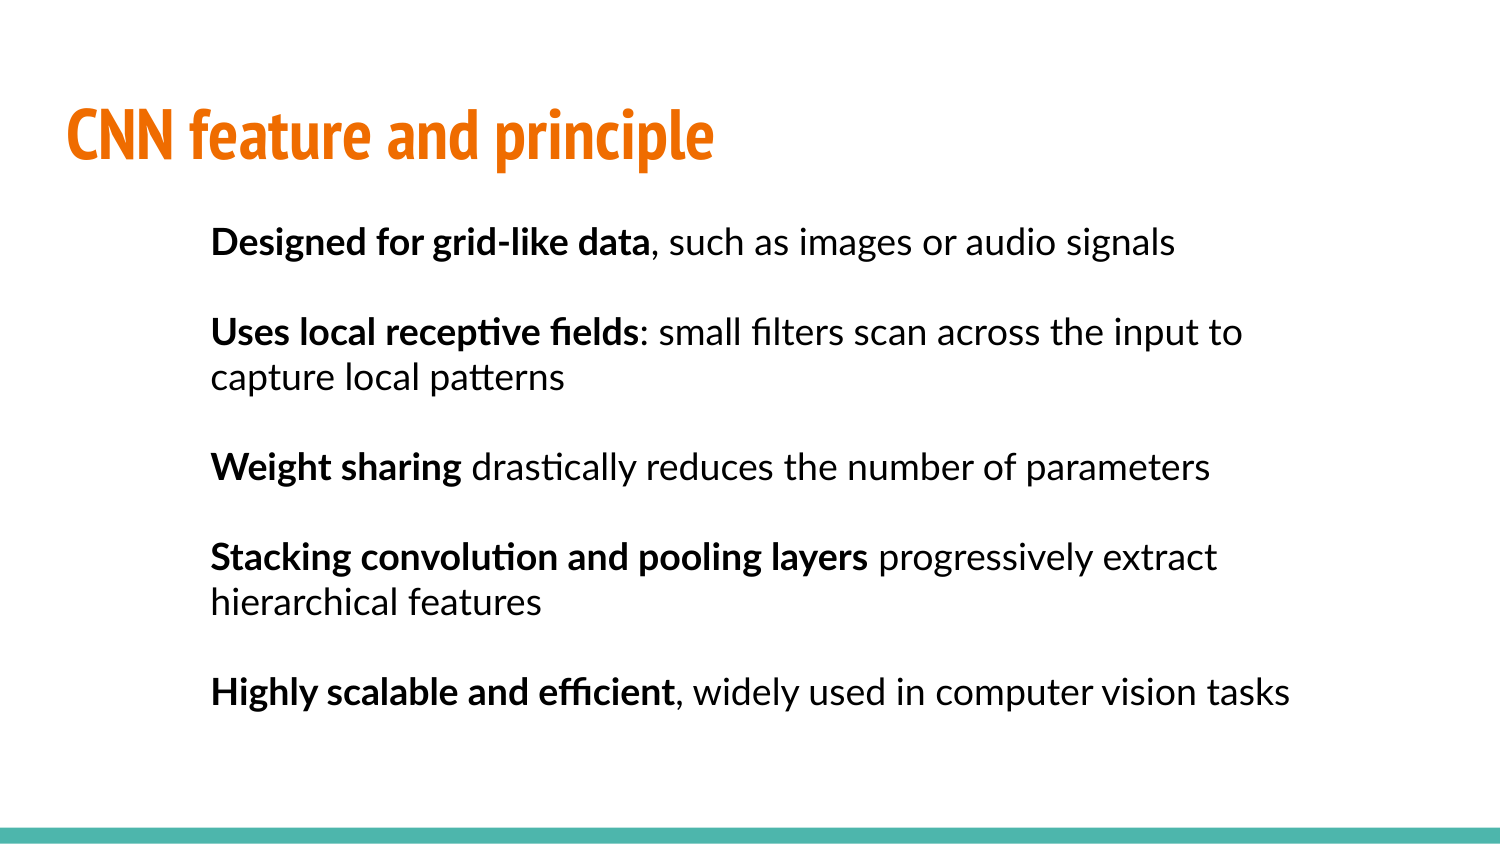

# CNN feature and principle
Designed for grid-like data, such as images or audio signals
Uses local receptive fields: small filters scan across the input to capture local patterns
Weight sharing drastically reduces the number of parameters
Stacking convolution and pooling layers progressively extract hierarchical features
Highly scalable and efficient, widely used in computer vision tasks